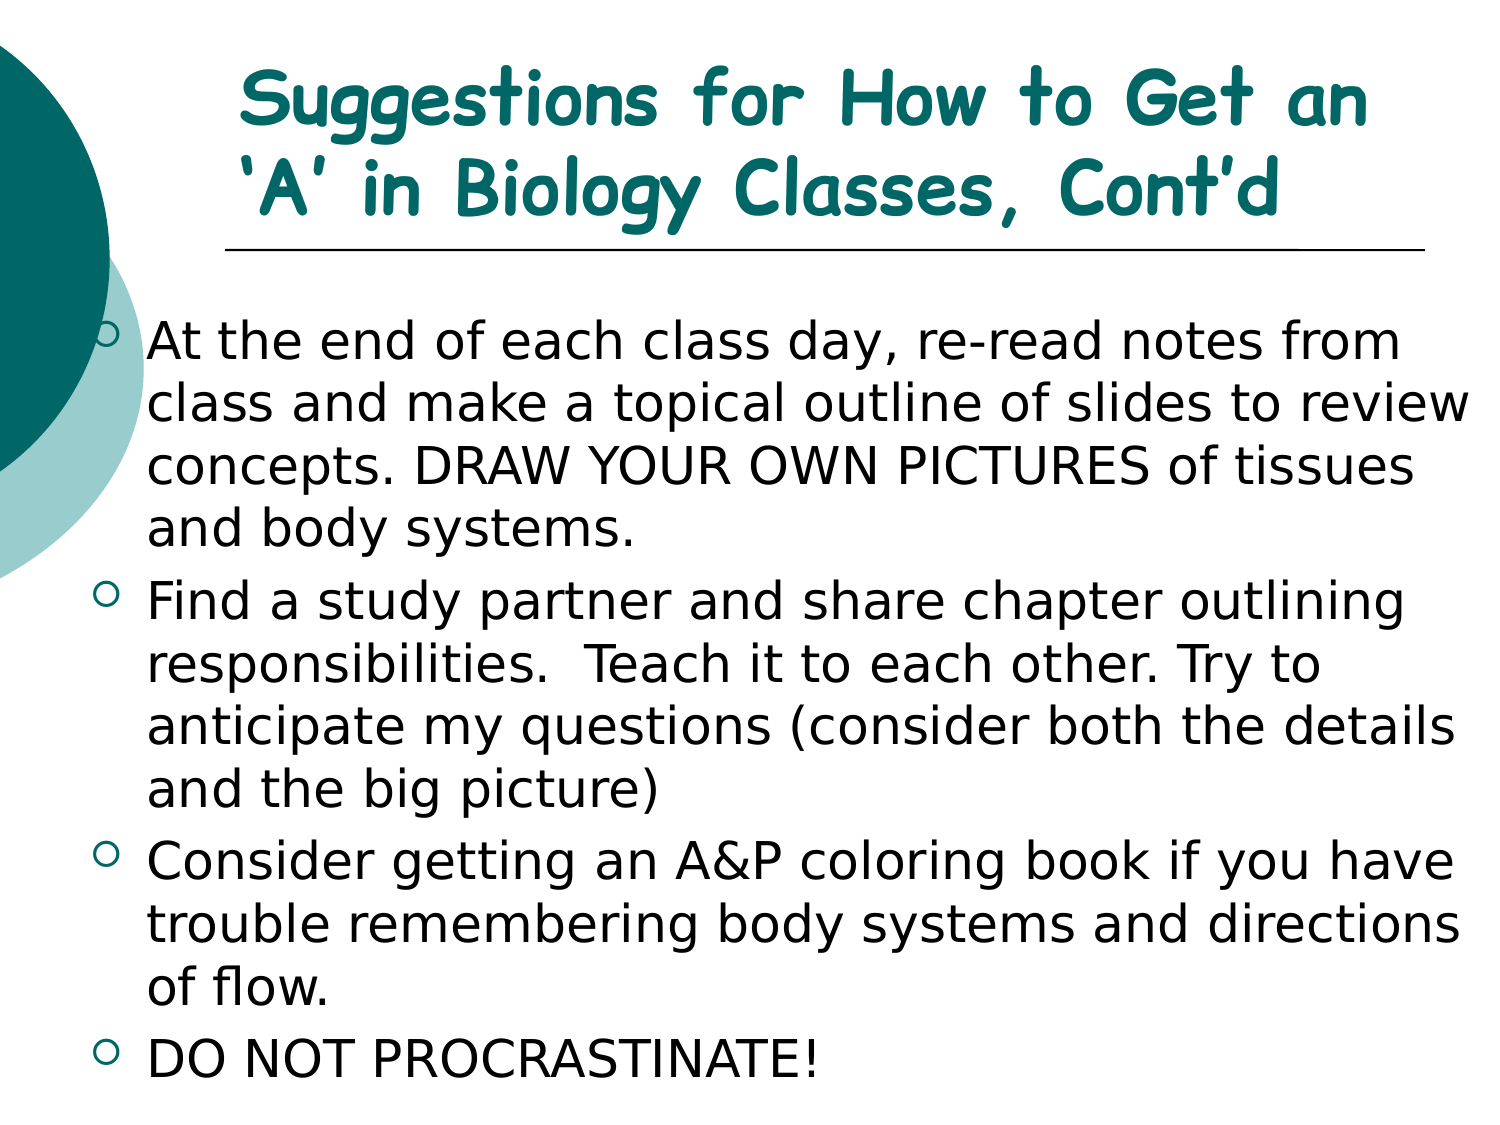

# Suggestions for How to Get an ‘A’ in Biology Classes, Cont’d
At the end of each class day, re-read notes from class and make a topical outline of slides to review concepts. DRAW YOUR OWN PICTURES of tissues and body systems.
Find a study partner and share chapter outlining responsibilities.  Teach it to each other. Try to anticipate my questions (consider both the details and the big picture)
Consider getting an A&P coloring book if you have trouble remembering body systems and directions of flow.
DO NOT PROCRASTINATE!